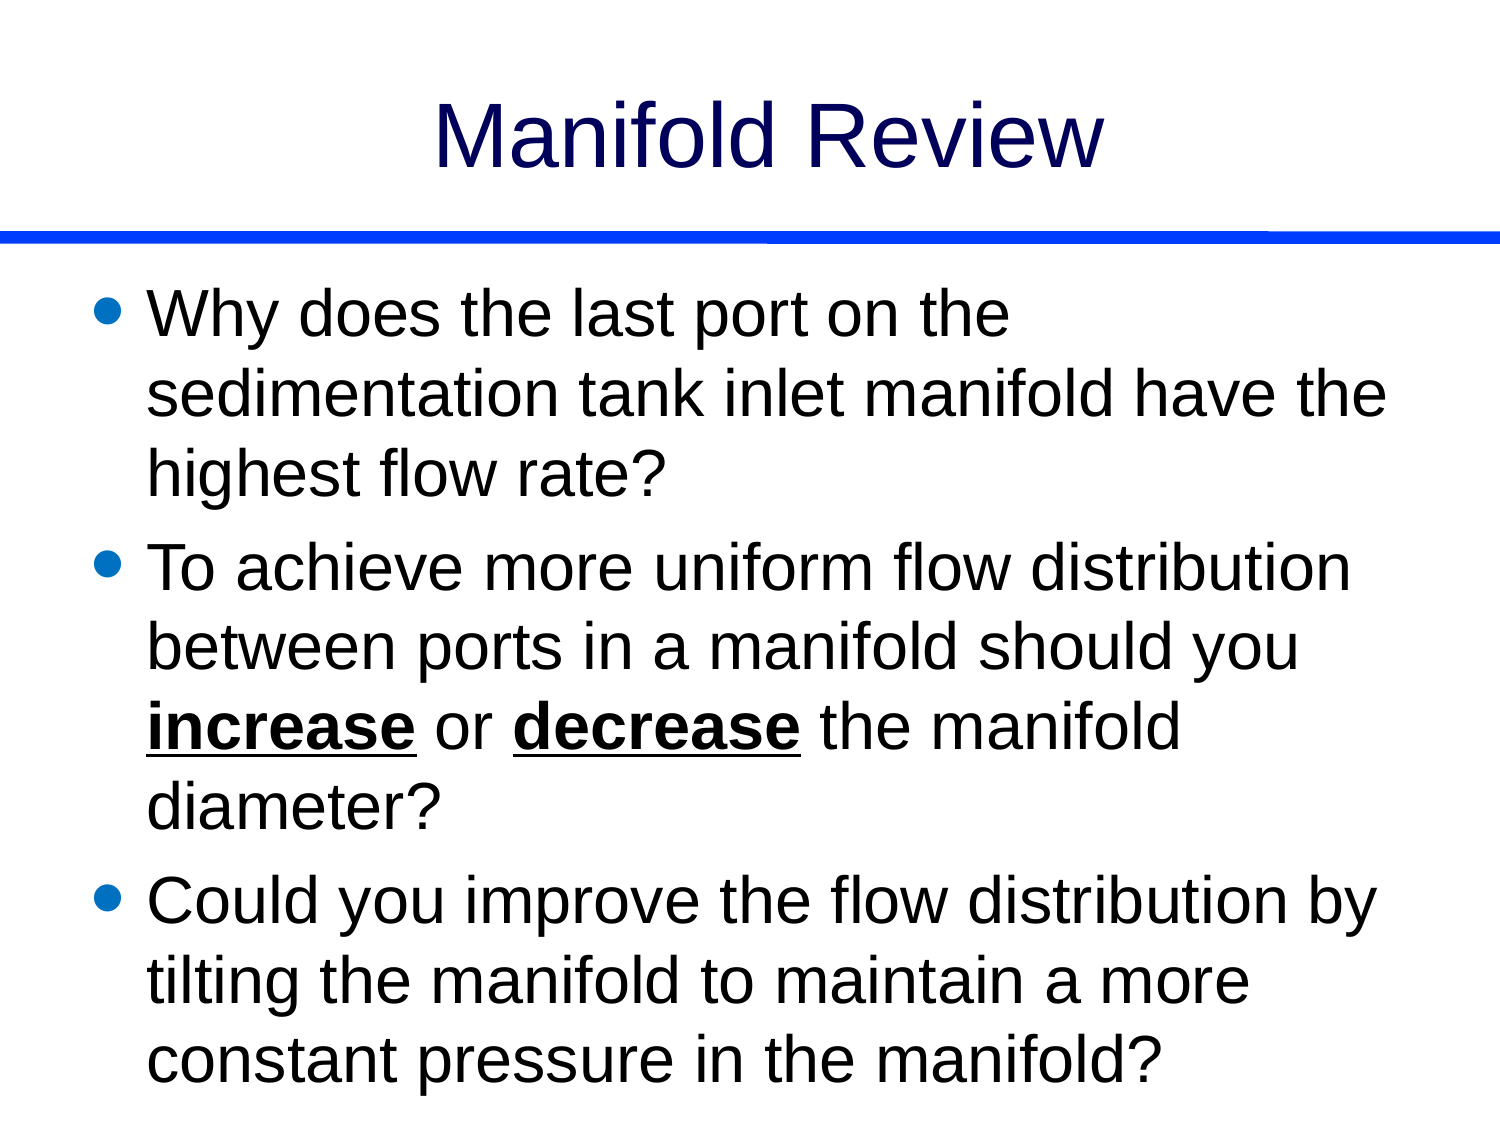

# Manifold Review
Why does the last port on the sedimentation tank inlet manifold have the highest flow rate?
To achieve more uniform flow distribution between ports in a manifold should you increase or decrease the manifold diameter?
Could you improve the flow distribution by tilting the manifold to maintain a more constant pressure in the manifold?